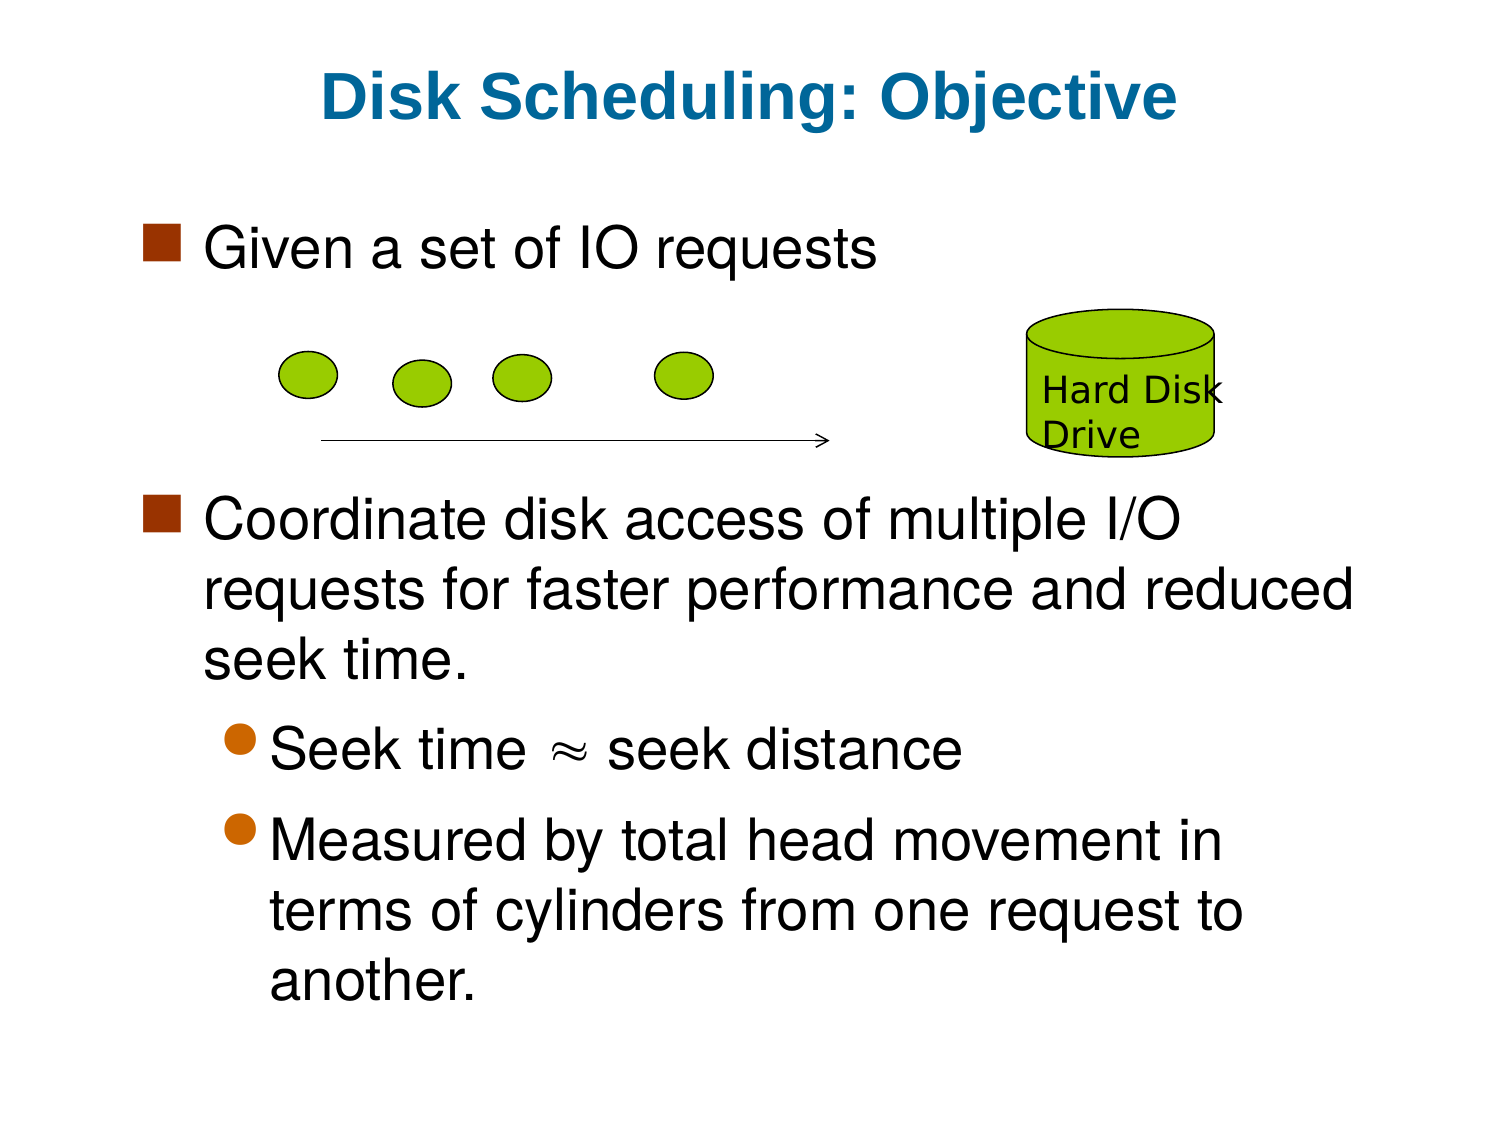

# Disk Scheduling: Objective
Given a set of IO requests

Coordinate disk access of multiple I/O requests for faster performance and reduced seek time.
Seek time ≈ seek distance
Measured by total head movement in terms of cylinders from one request to another.
Hard Disk
Drive